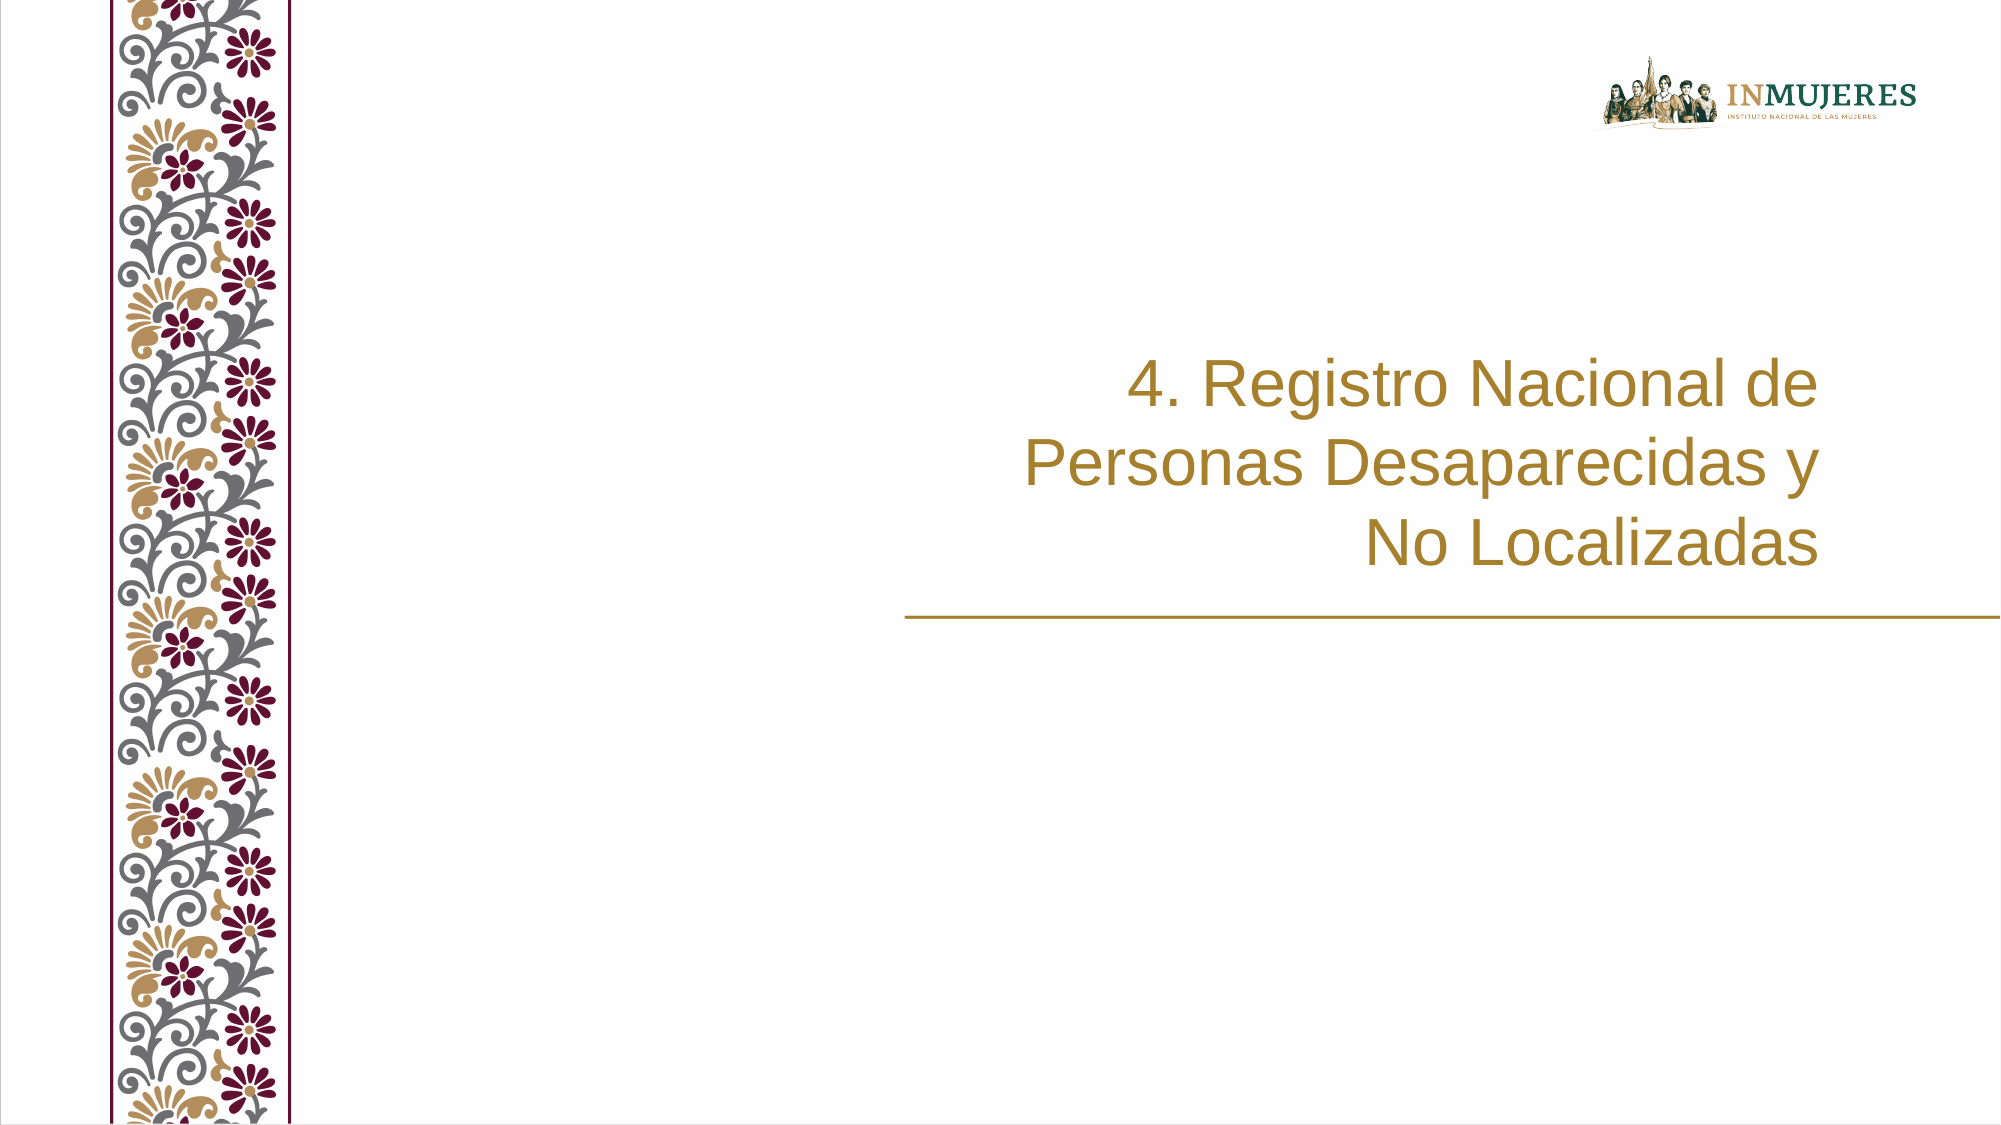

4. Registro Nacional de Personas Desaparecidas y No Localizadas